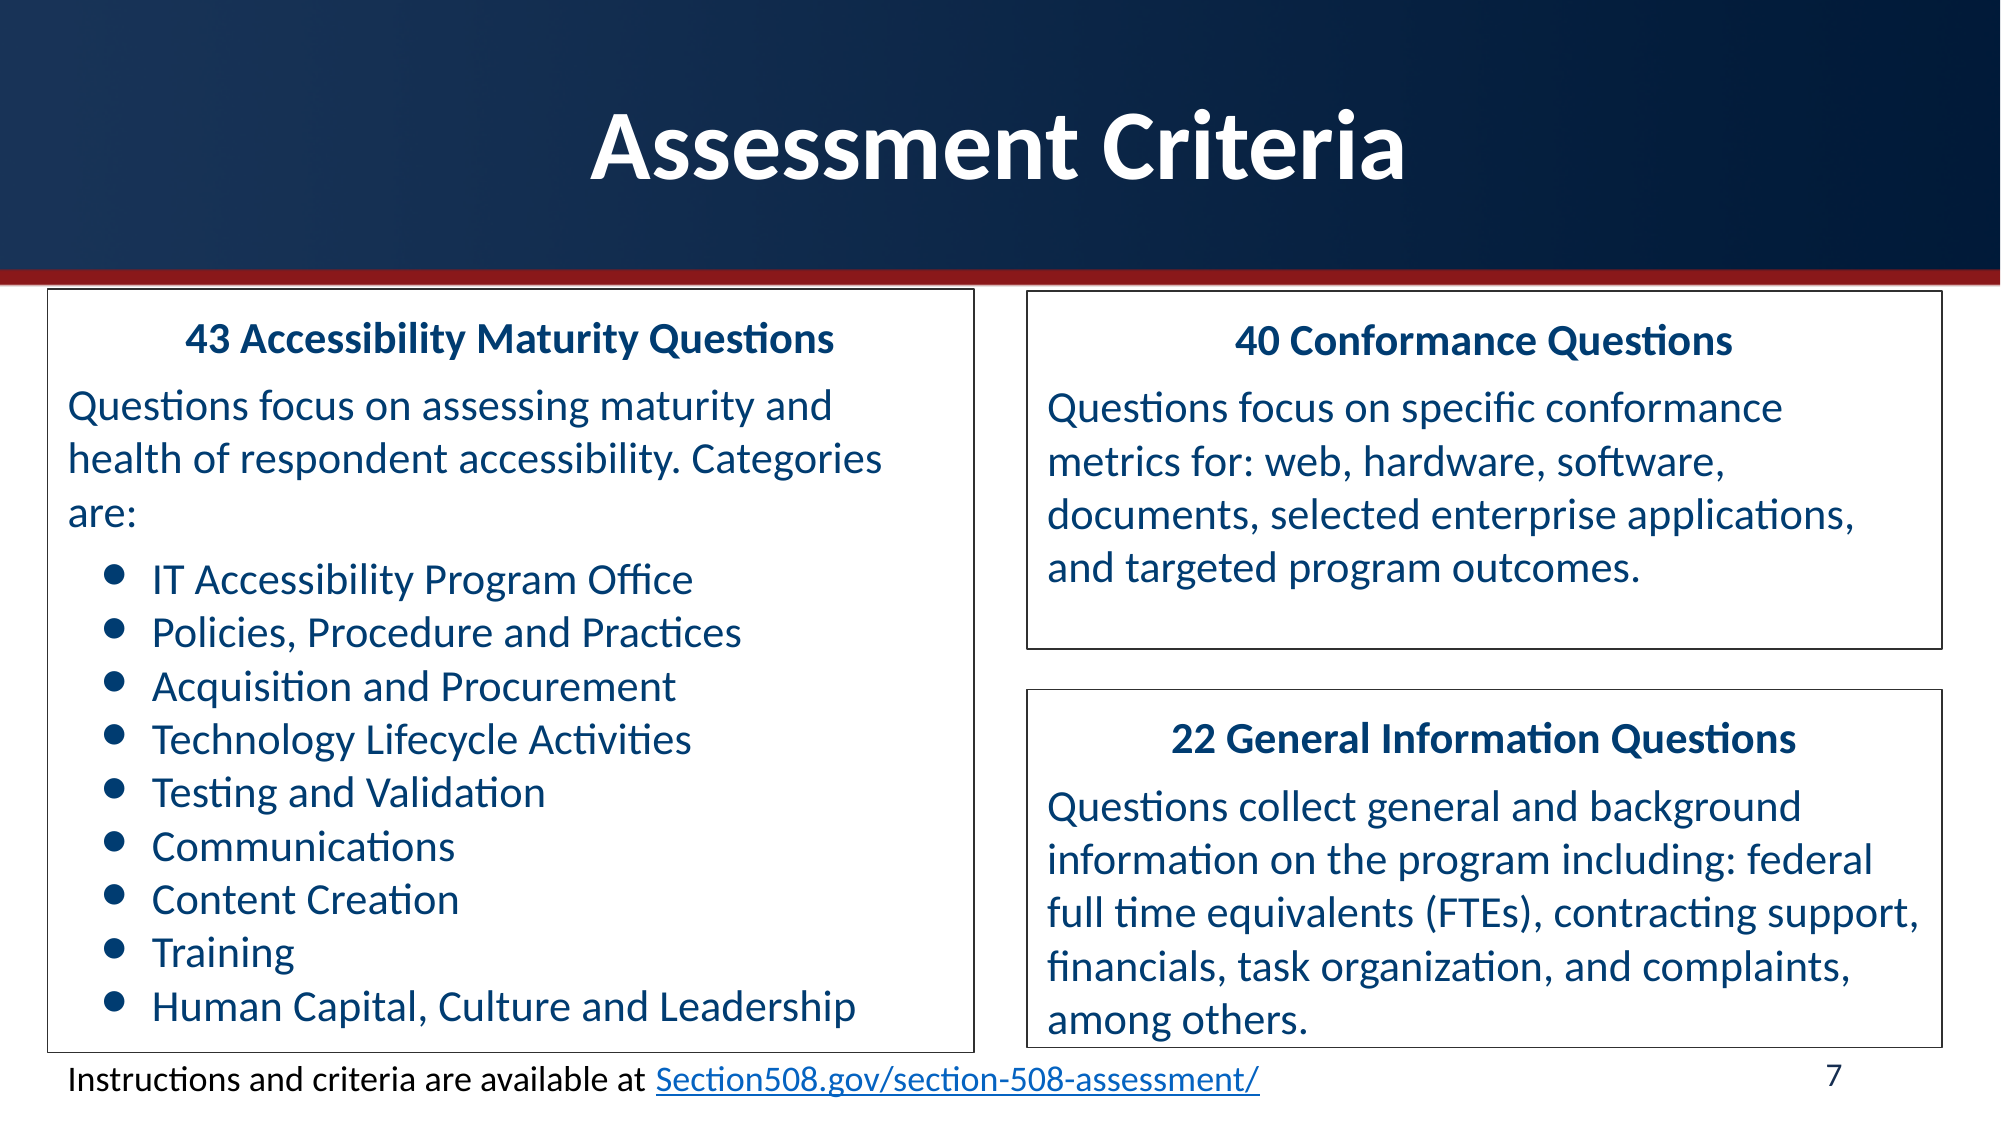

# Assessment Criteria
43 Accessibility Maturity Questions
Questions focus on assessing maturity and health of respondent accessibility. Categories are:
IT Accessibility Program Office
Policies, Procedure and Practices
Acquisition and Procurement
Technology Lifecycle Activities
Testing and Validation
Communications
Content Creation
Training
Human Capital, Culture and Leadership
40 Conformance Questions
Questions focus on specific conformance metrics for: web, hardware, software, documents, selected enterprise applications, and targeted program outcomes.

22 General Information Questions
Questions collect general and background information on the program including: federal full time equivalents (FTEs), contracting support, financials, task organization, and complaints, among others.

Instructions and criteria are available at Section508.gov/section-508-assessment/
7